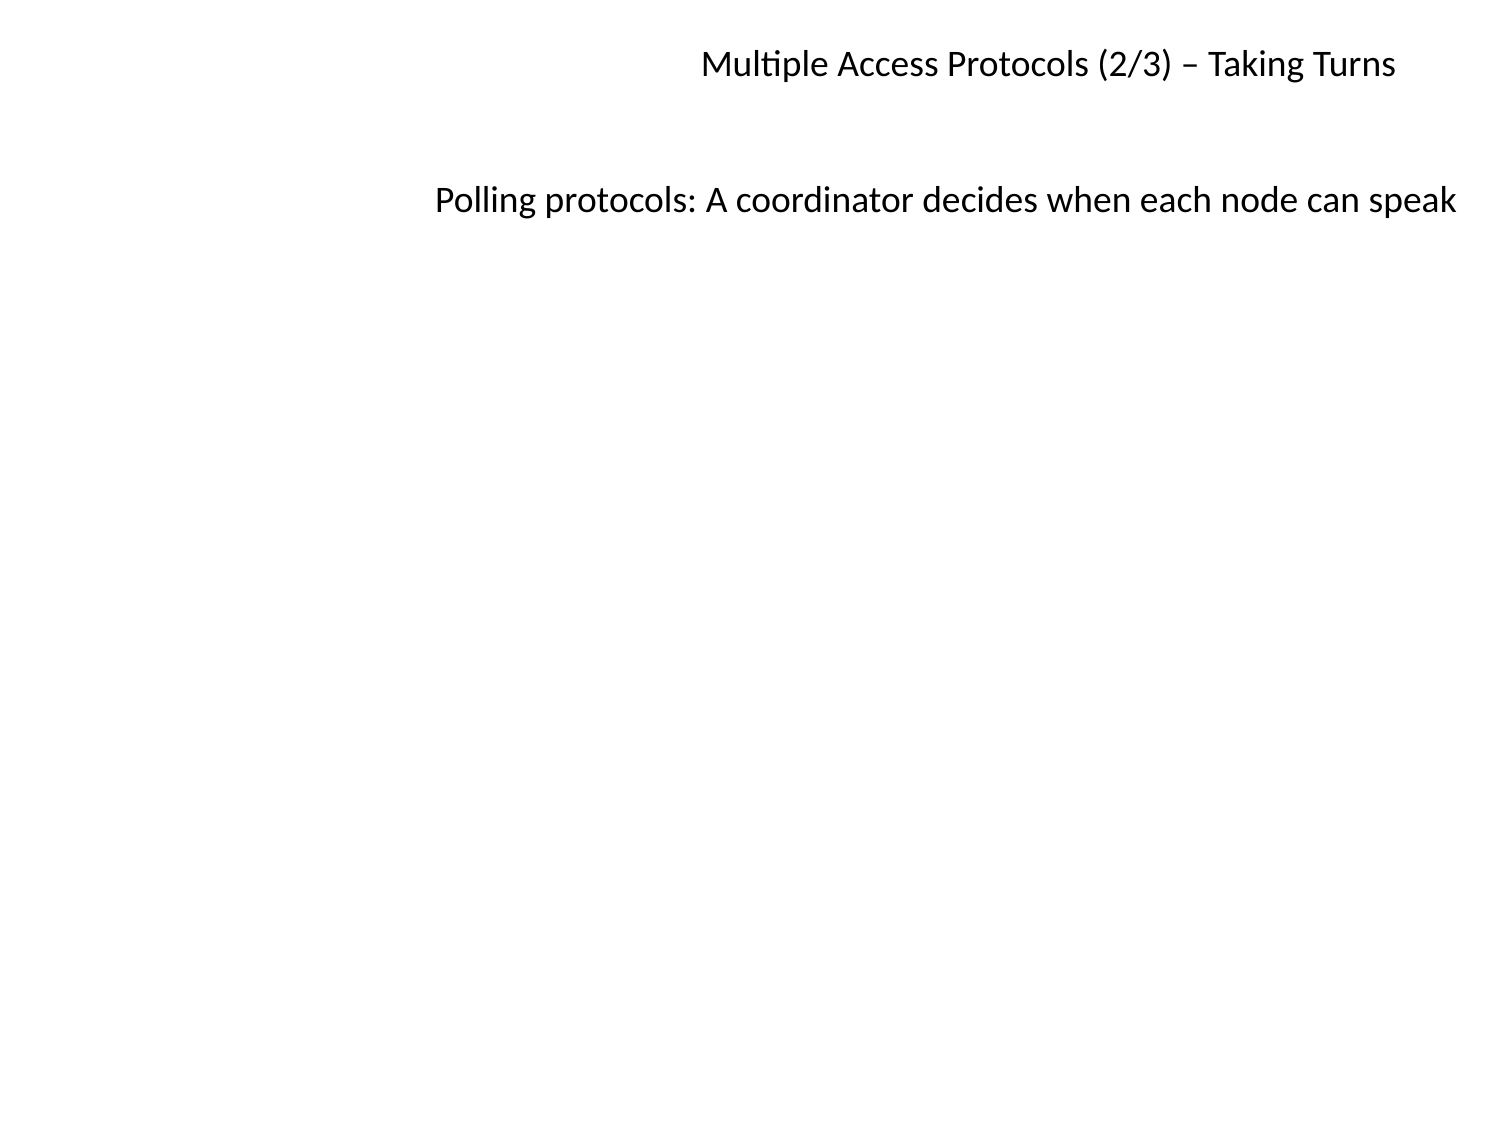

Multiple Access Protocols (2/3) – Taking Turns
Polling protocols: A coordinator decides when each node can speak